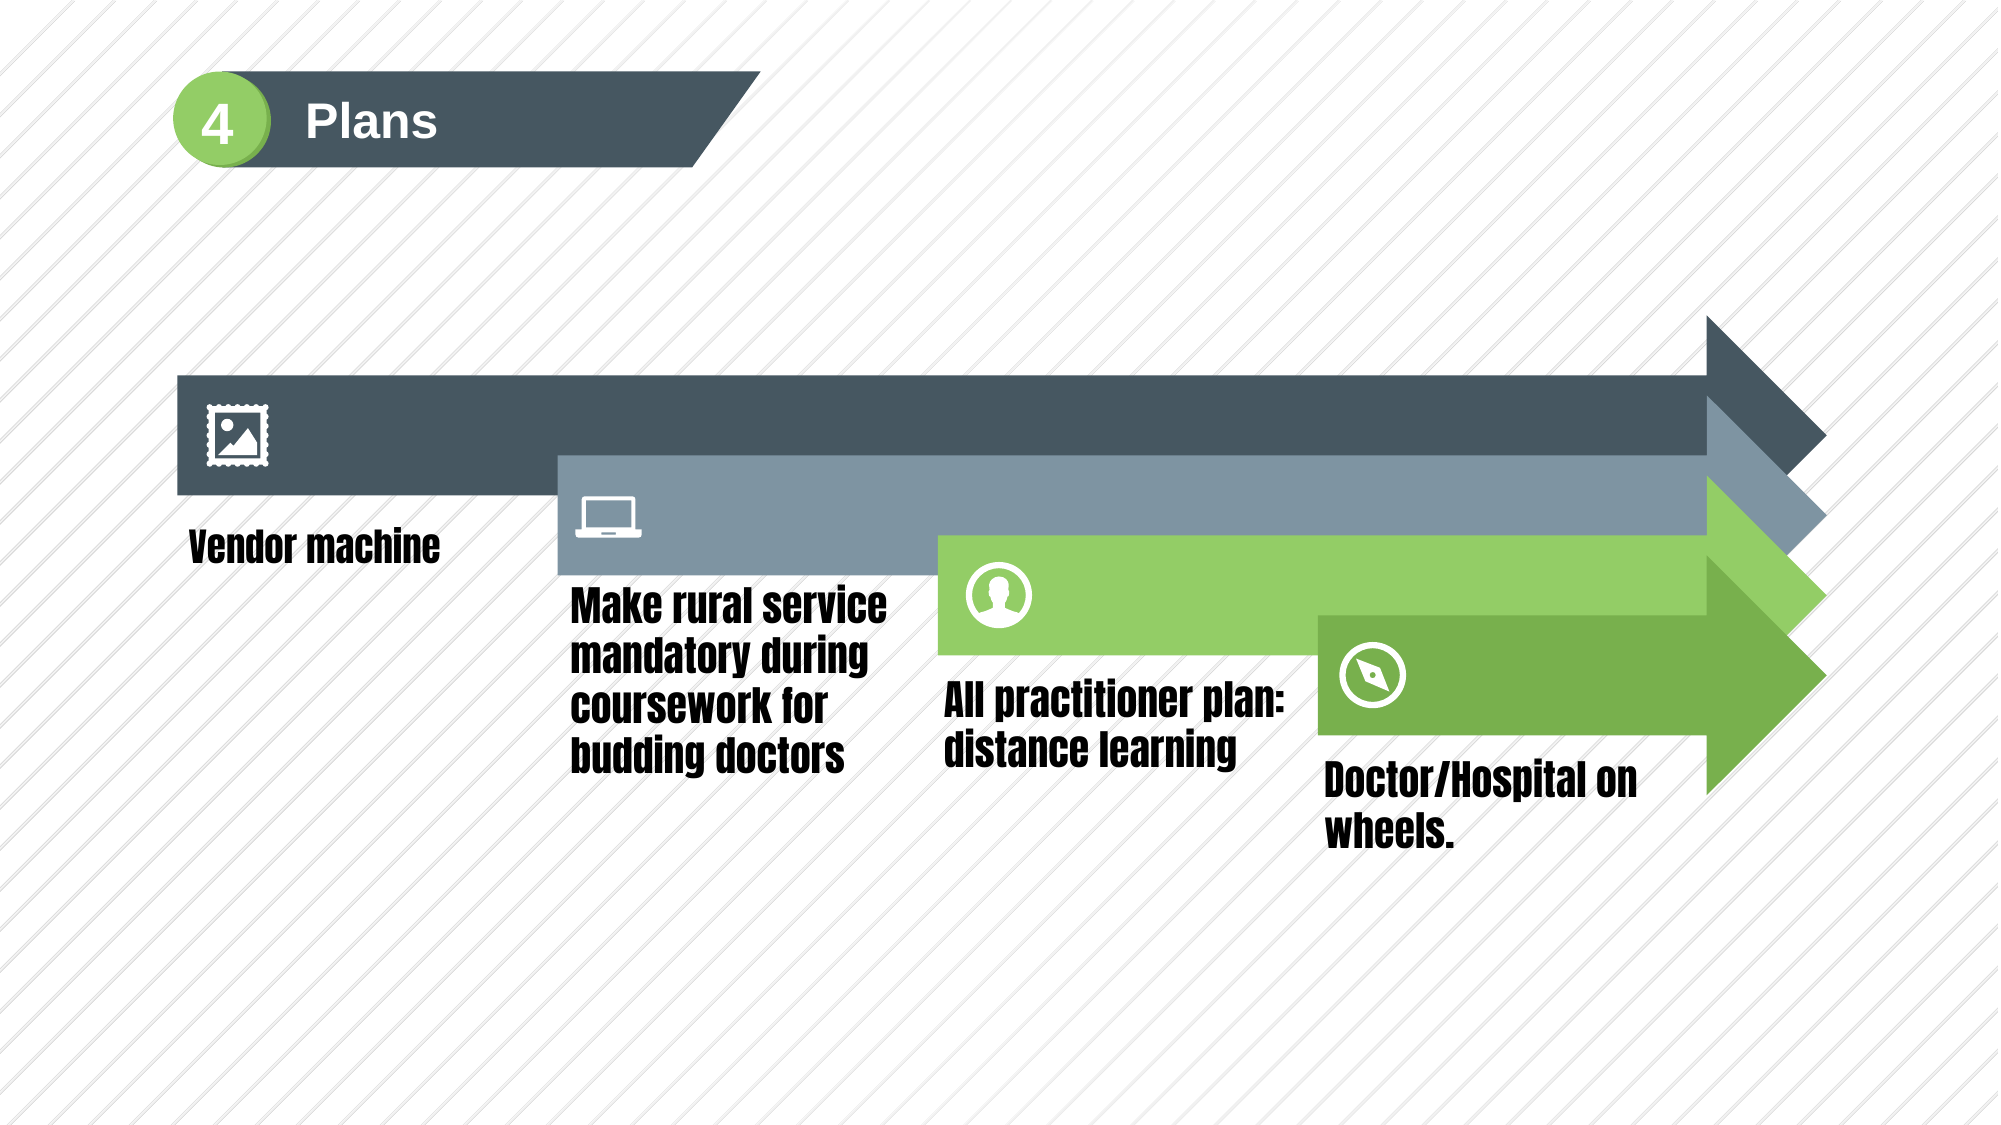

4
Plans

Vendor machine

Make rural service mandatory during coursework for budding doctors

All practitioner plan: distance learning
Doctor/Hospital on wheels.